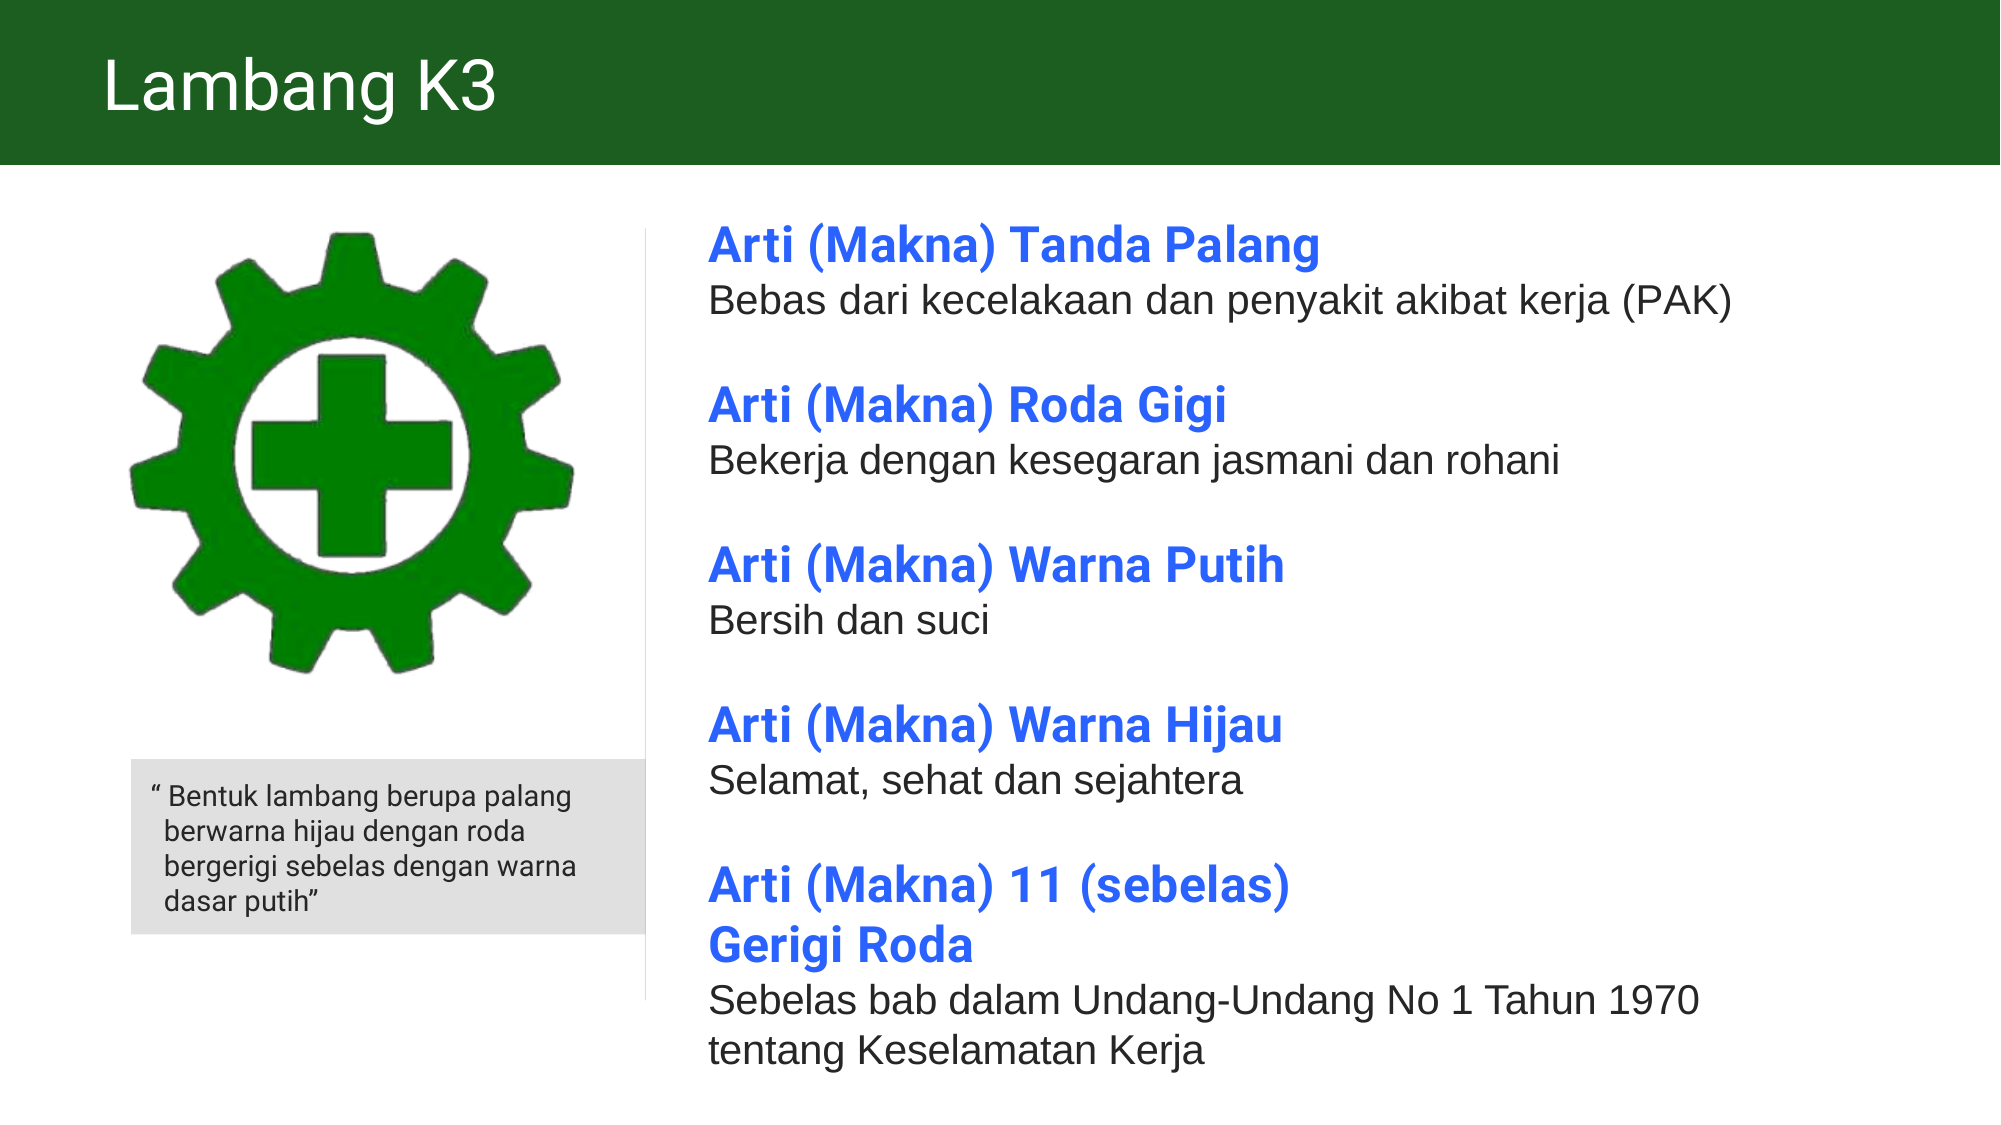

# Lambang K3
Arti (Makna) Tanda Palang
Bebas dari kecelakaan dan penyakit akibat kerja (PAK)
Arti (Makna) Roda Gigi
Bekerja dengan kesegaran jasmani dan rohani
Arti (Makna) Warna Putih
Bersih dan suci
Arti (Makna) Warna Hijau Selamat, sehat dan sejahtera
Arti (Makna) 11 (sebelas) Gerigi Roda
Sebelas bab dalam Undang-Undang No 1 Tahun 1970 tentang Keselamatan Kerja

“ Bentuk lambang berupa palang berwarna hijau dengan roda bergerigi sebelas dengan warna dasar putih”